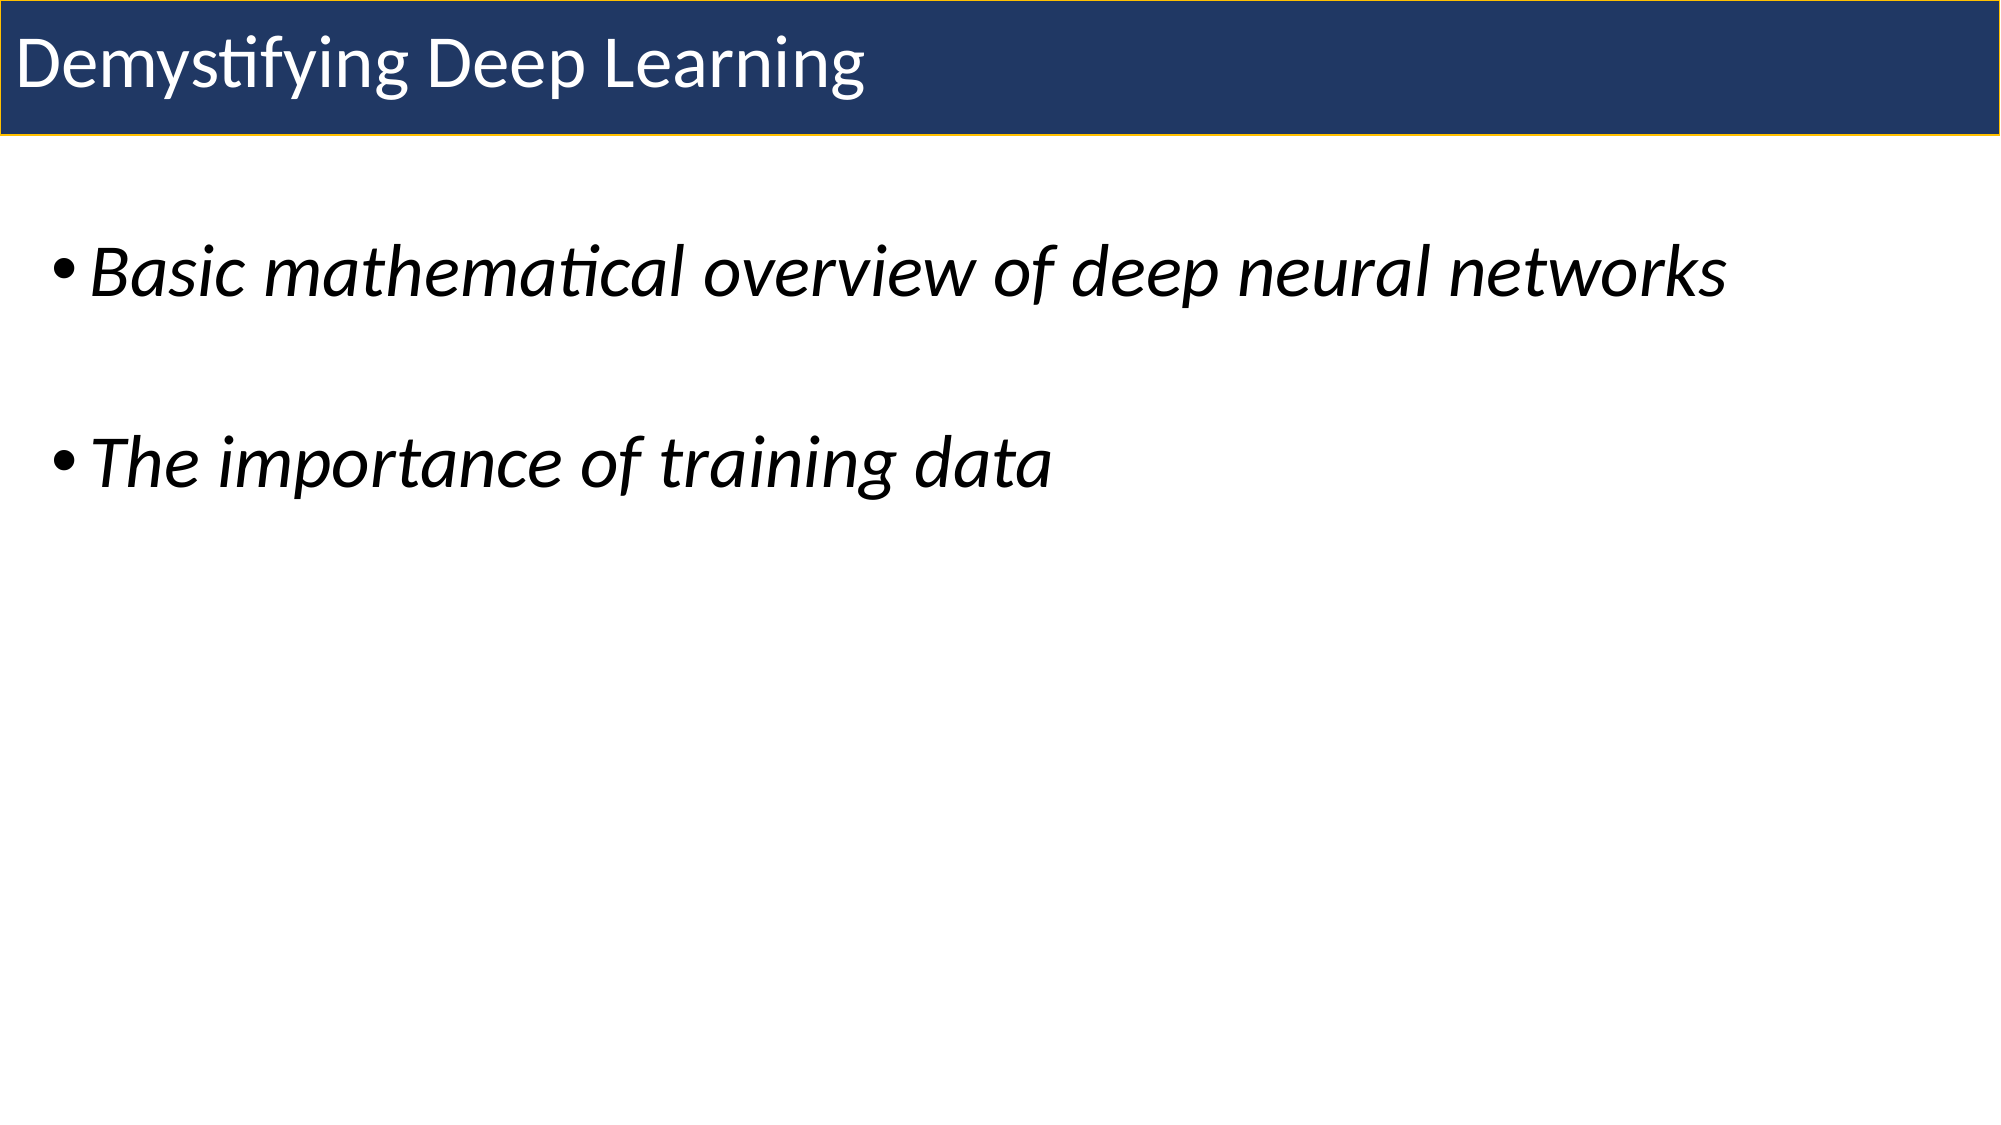

# Demystifying Deep Learning

Basic mathematical overview of deep neural networks
The importance of training data